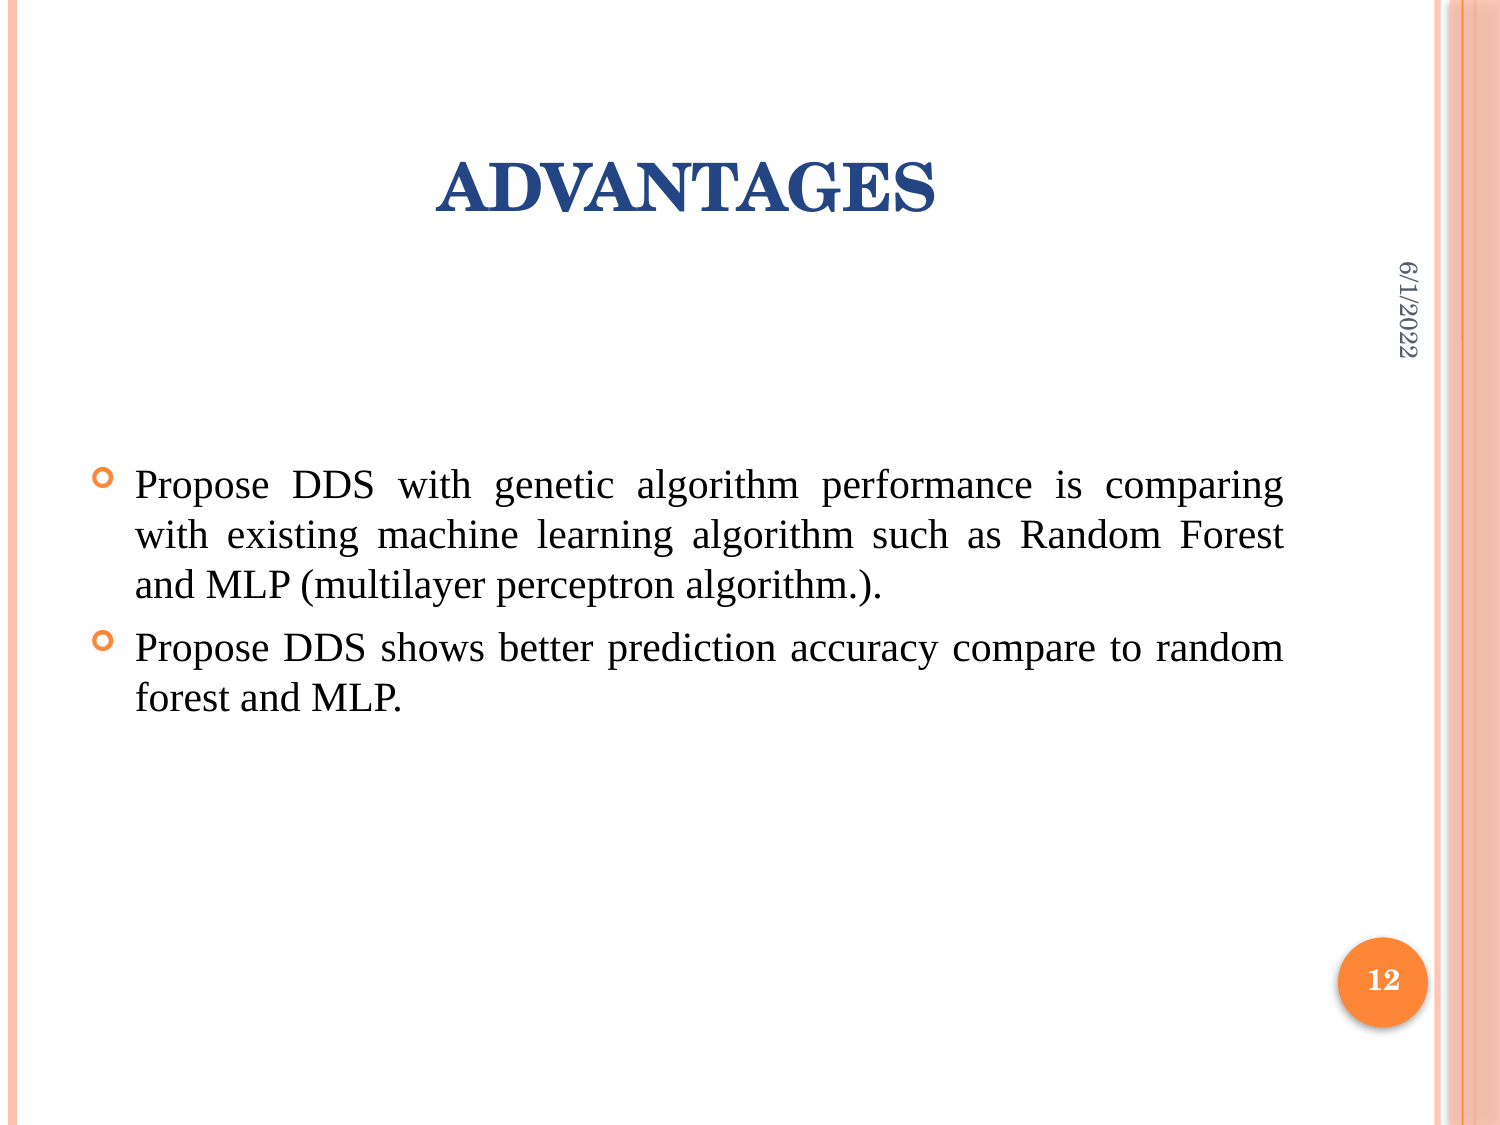

# Advantages
6/1/2022

Propose DDS with genetic algorithm performance is comparing with existing machine learning algorithm such as Random Forest and MLP (multilayer perceptron algorithm.).
Propose DDS shows better prediction accuracy compare to random forest and MLP.

12